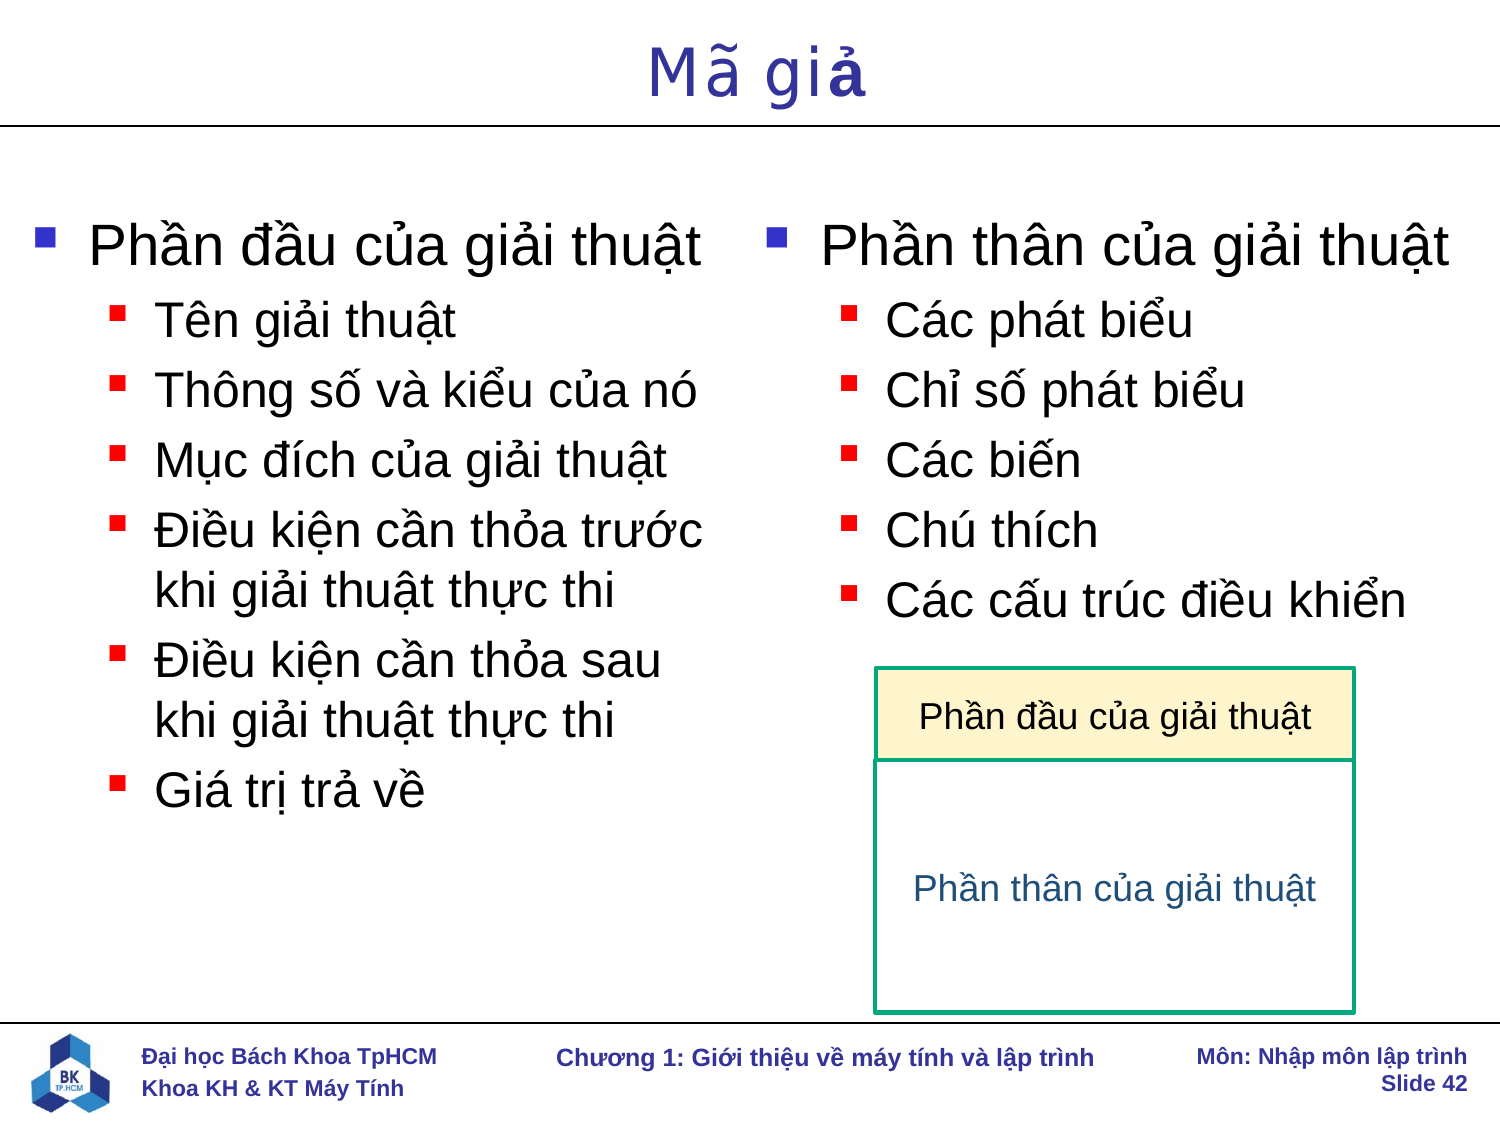

# Mã giả
Phần đầu của giải thuật
Tên giải thuật
Thông số và kiểu của nó
Mục đích của giải thuật
Điều kiện cần thỏa trước khi giải thuật thực thi
Điều kiện cần thỏa sau khi giải thuật thực thi
Giá trị trả về
Phần thân của giải thuật
Các phát biểu
Chỉ số phát biểu
Các biến
Chú thích
Các cấu trúc điều khiển
Phần đầu của giải thuật
Phần thân của giải thuật